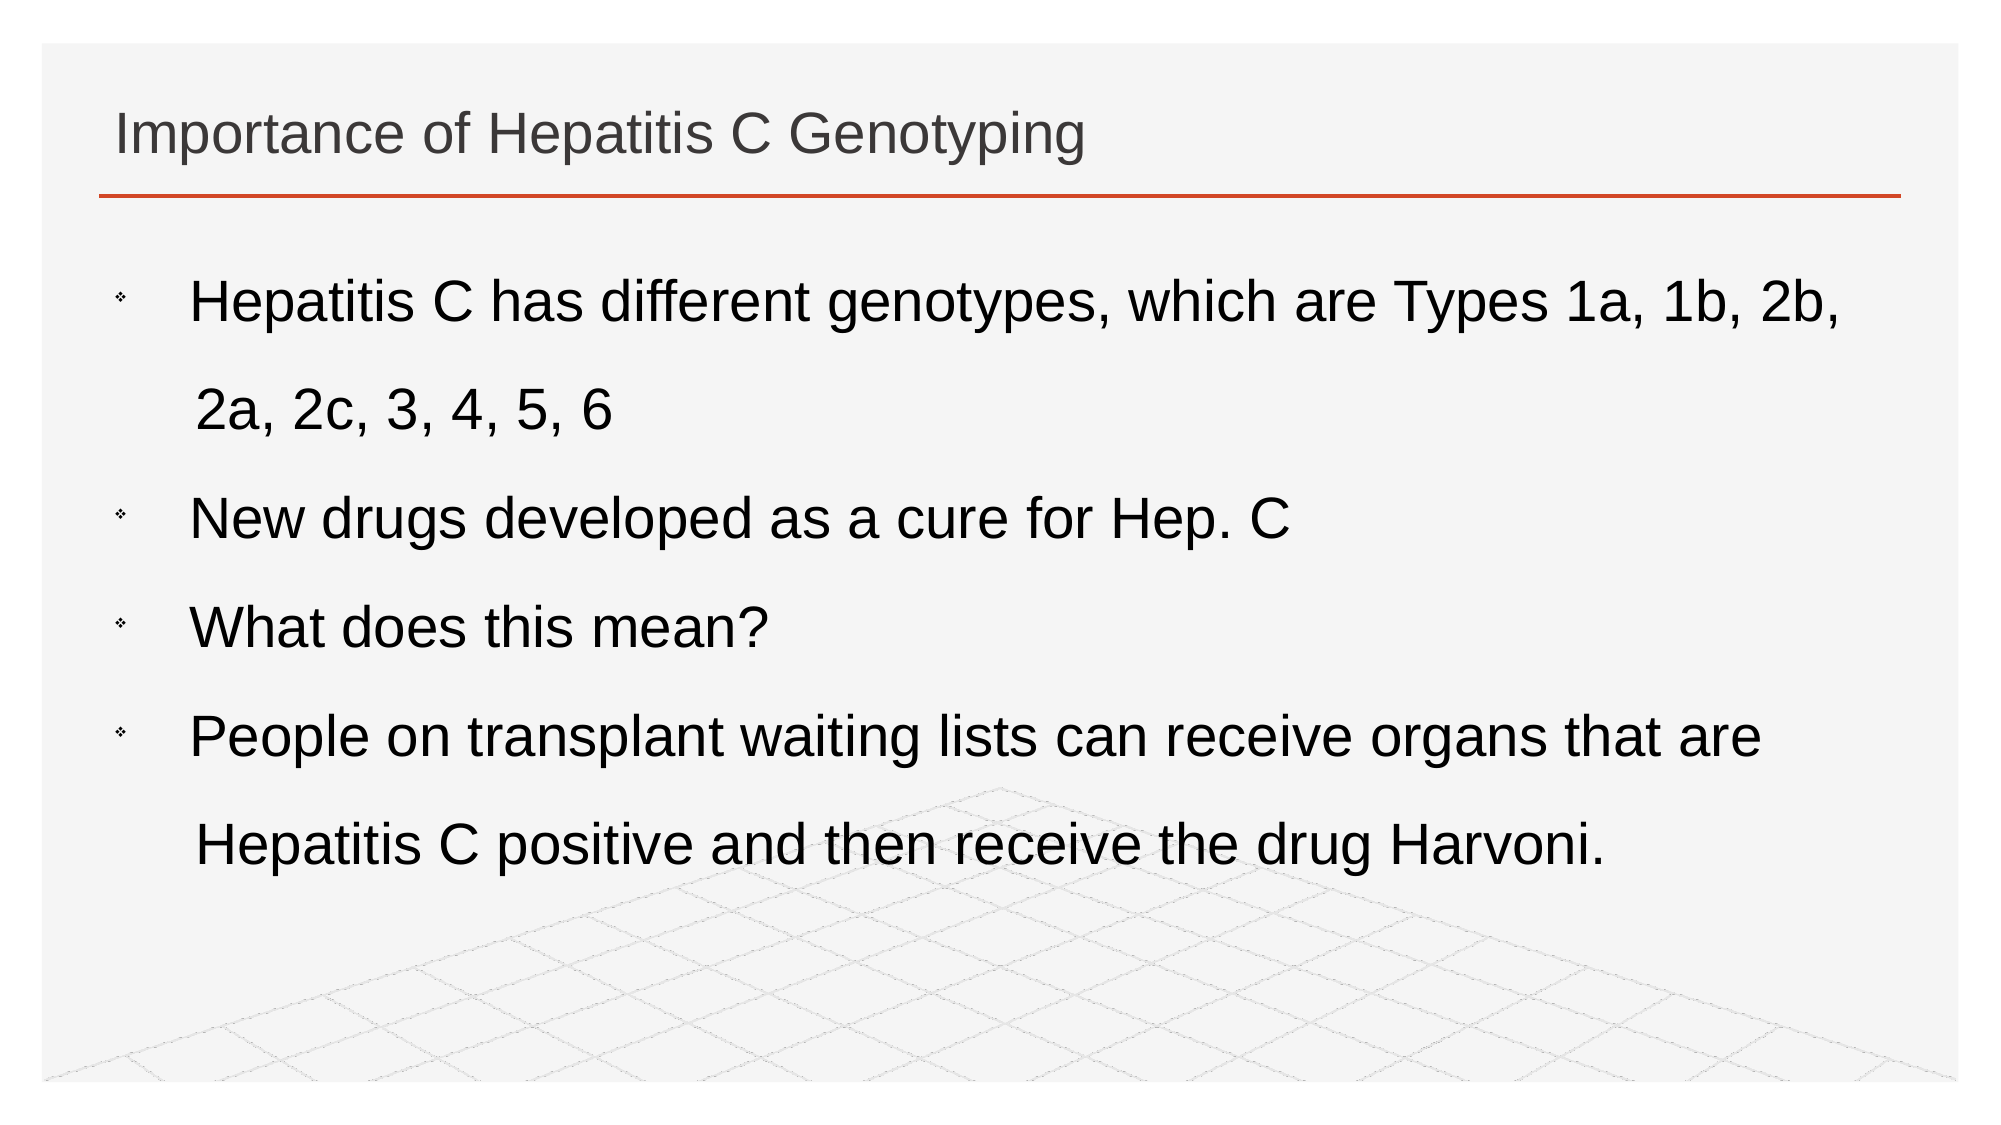

# Importance of Hepatitis C Genotyping
Hepatitis C has different genotypes, which are Types 1a, 1b, 2b,
     2a, 2c, 3, 4, 5, 6
New drugs developed as a cure for Hep. C
What does this mean?
People on transplant waiting lists can receive organs that are
     Hepatitis C positive and then receive the drug Harvoni.